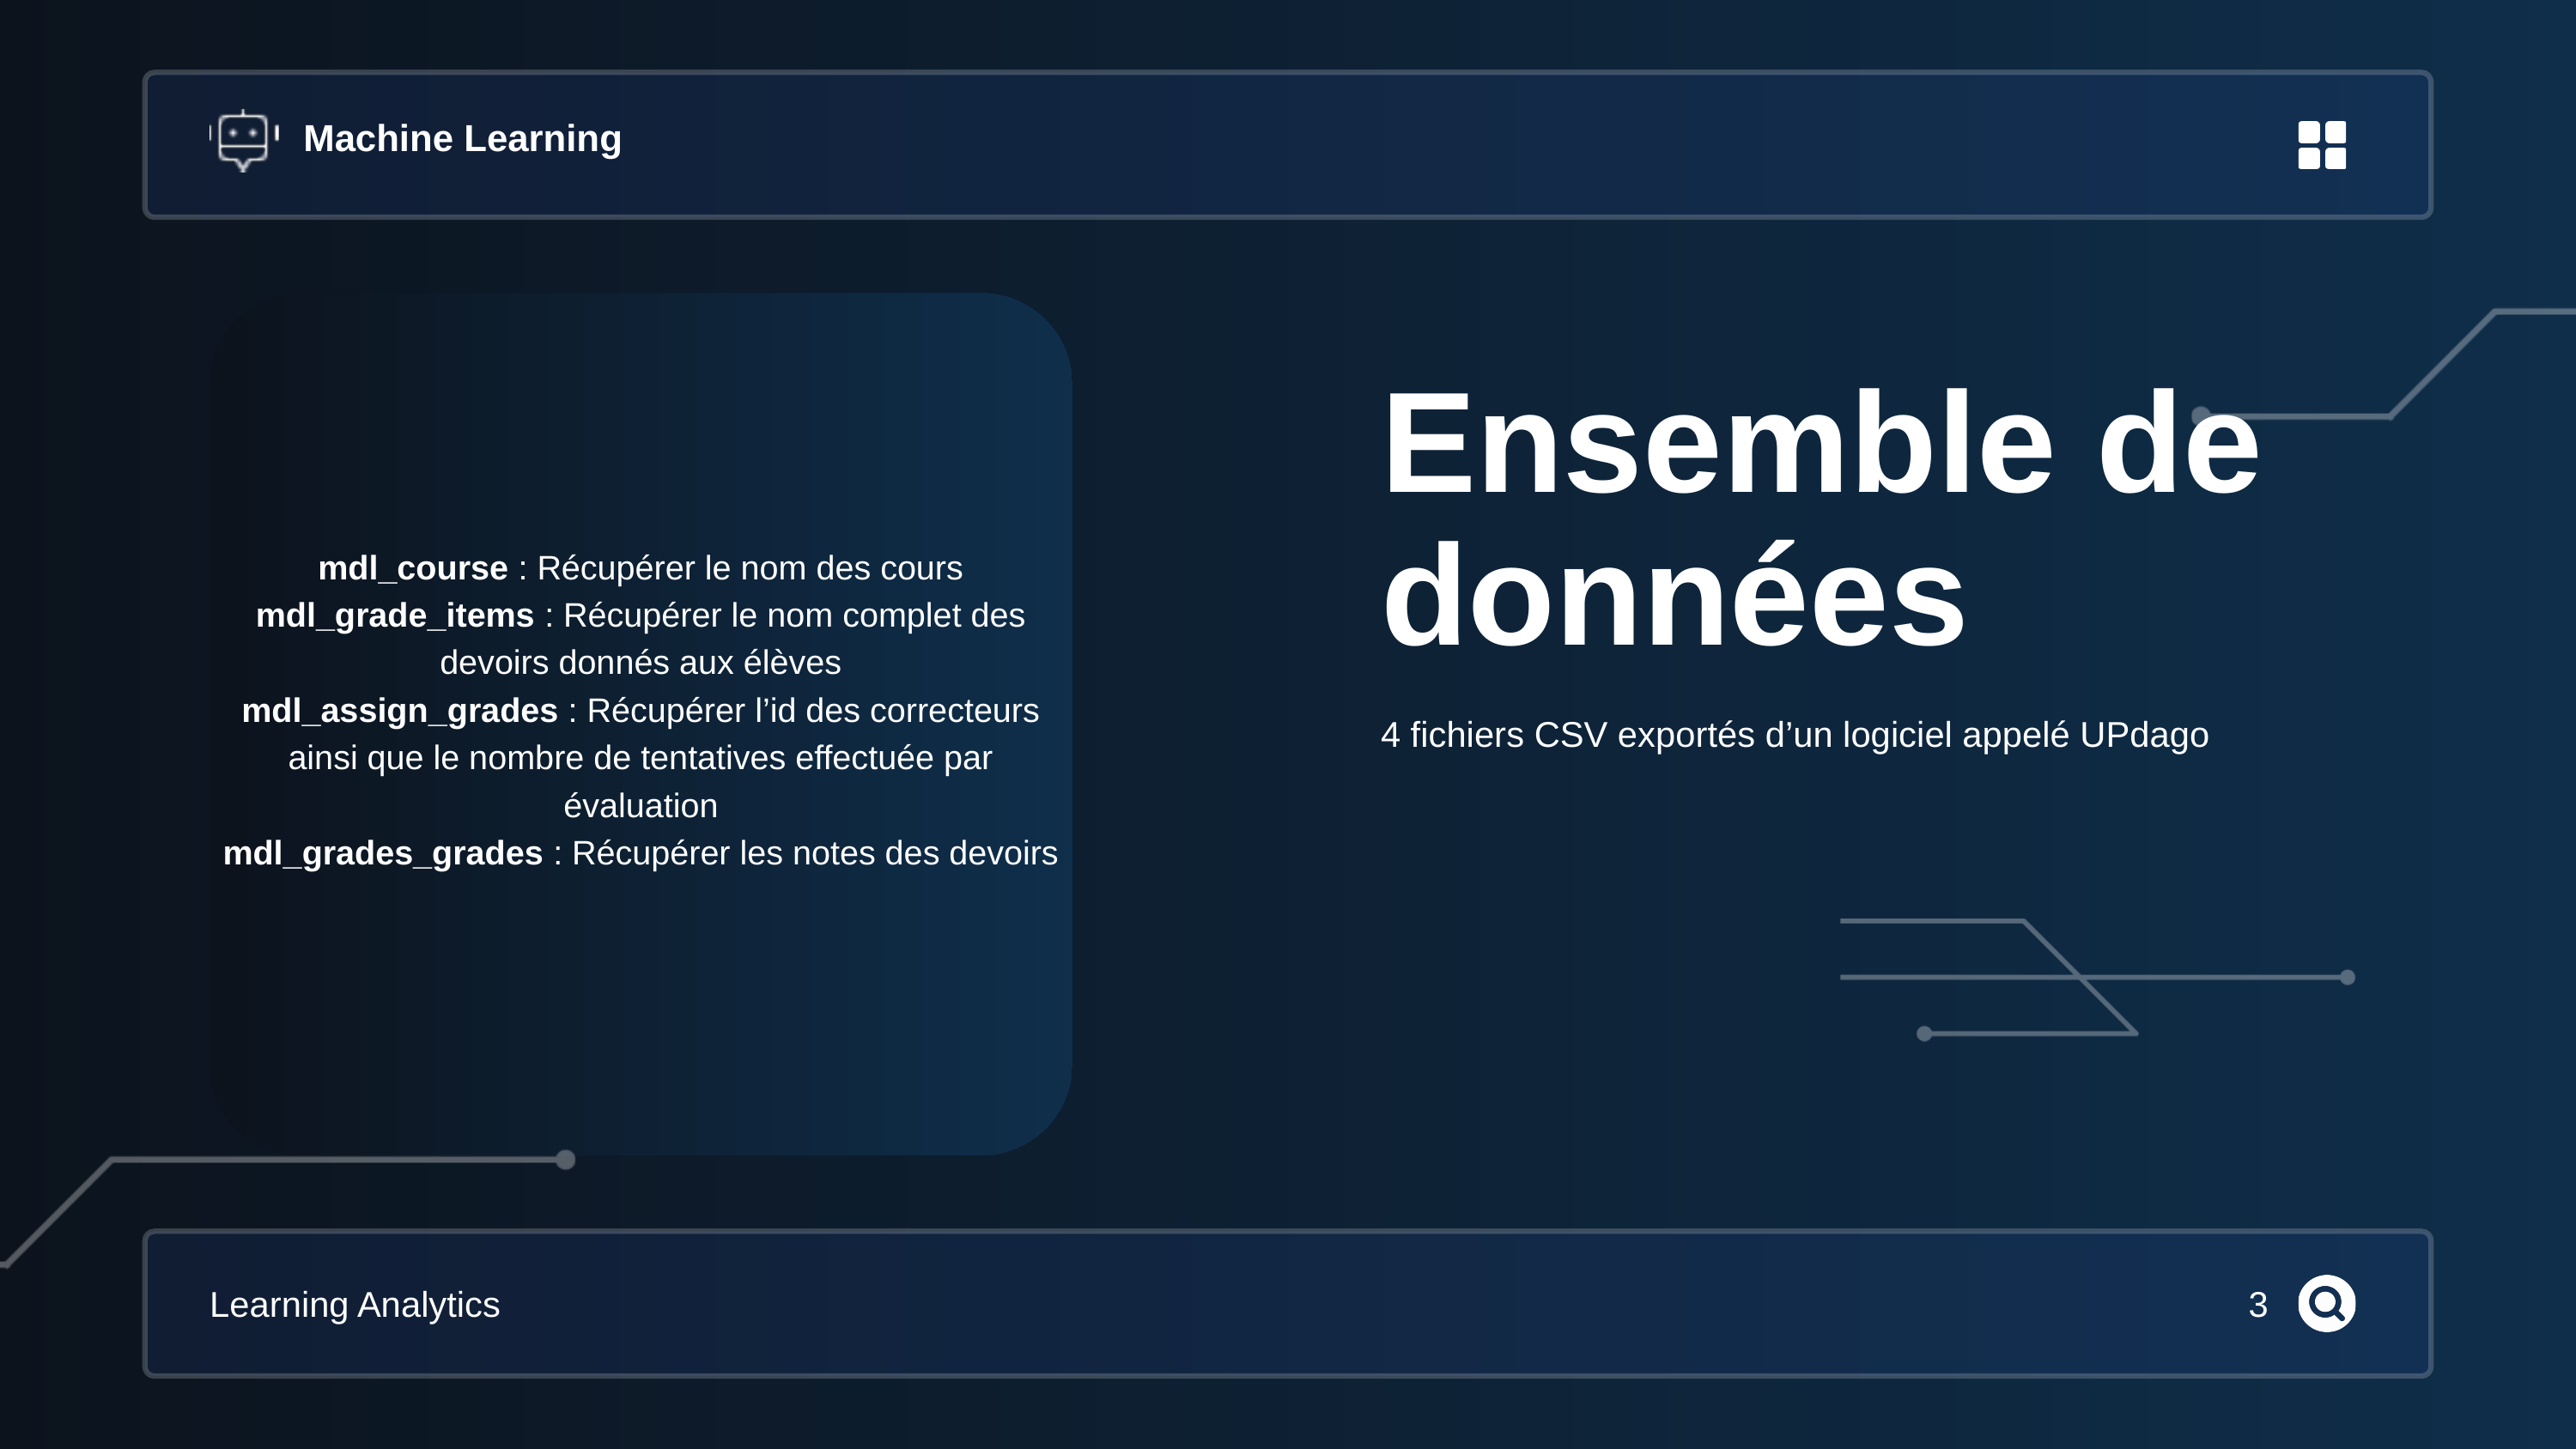

Machine Learning

mdl_course : Récupérer le nom des cours
mdl_grade_items : Récupérer le nom complet des devoirs donnés aux élèves
mdl_assign_grades : Récupérer l’id des correcteurs ainsi que le nombre de tentatives effectuée par évaluation
mdl_grades_grades : Récupérer les notes des devoirs

Ensemble de données
4 fichiers CSV exportés d’un logiciel appelé UPdago

Learning Analytics
3